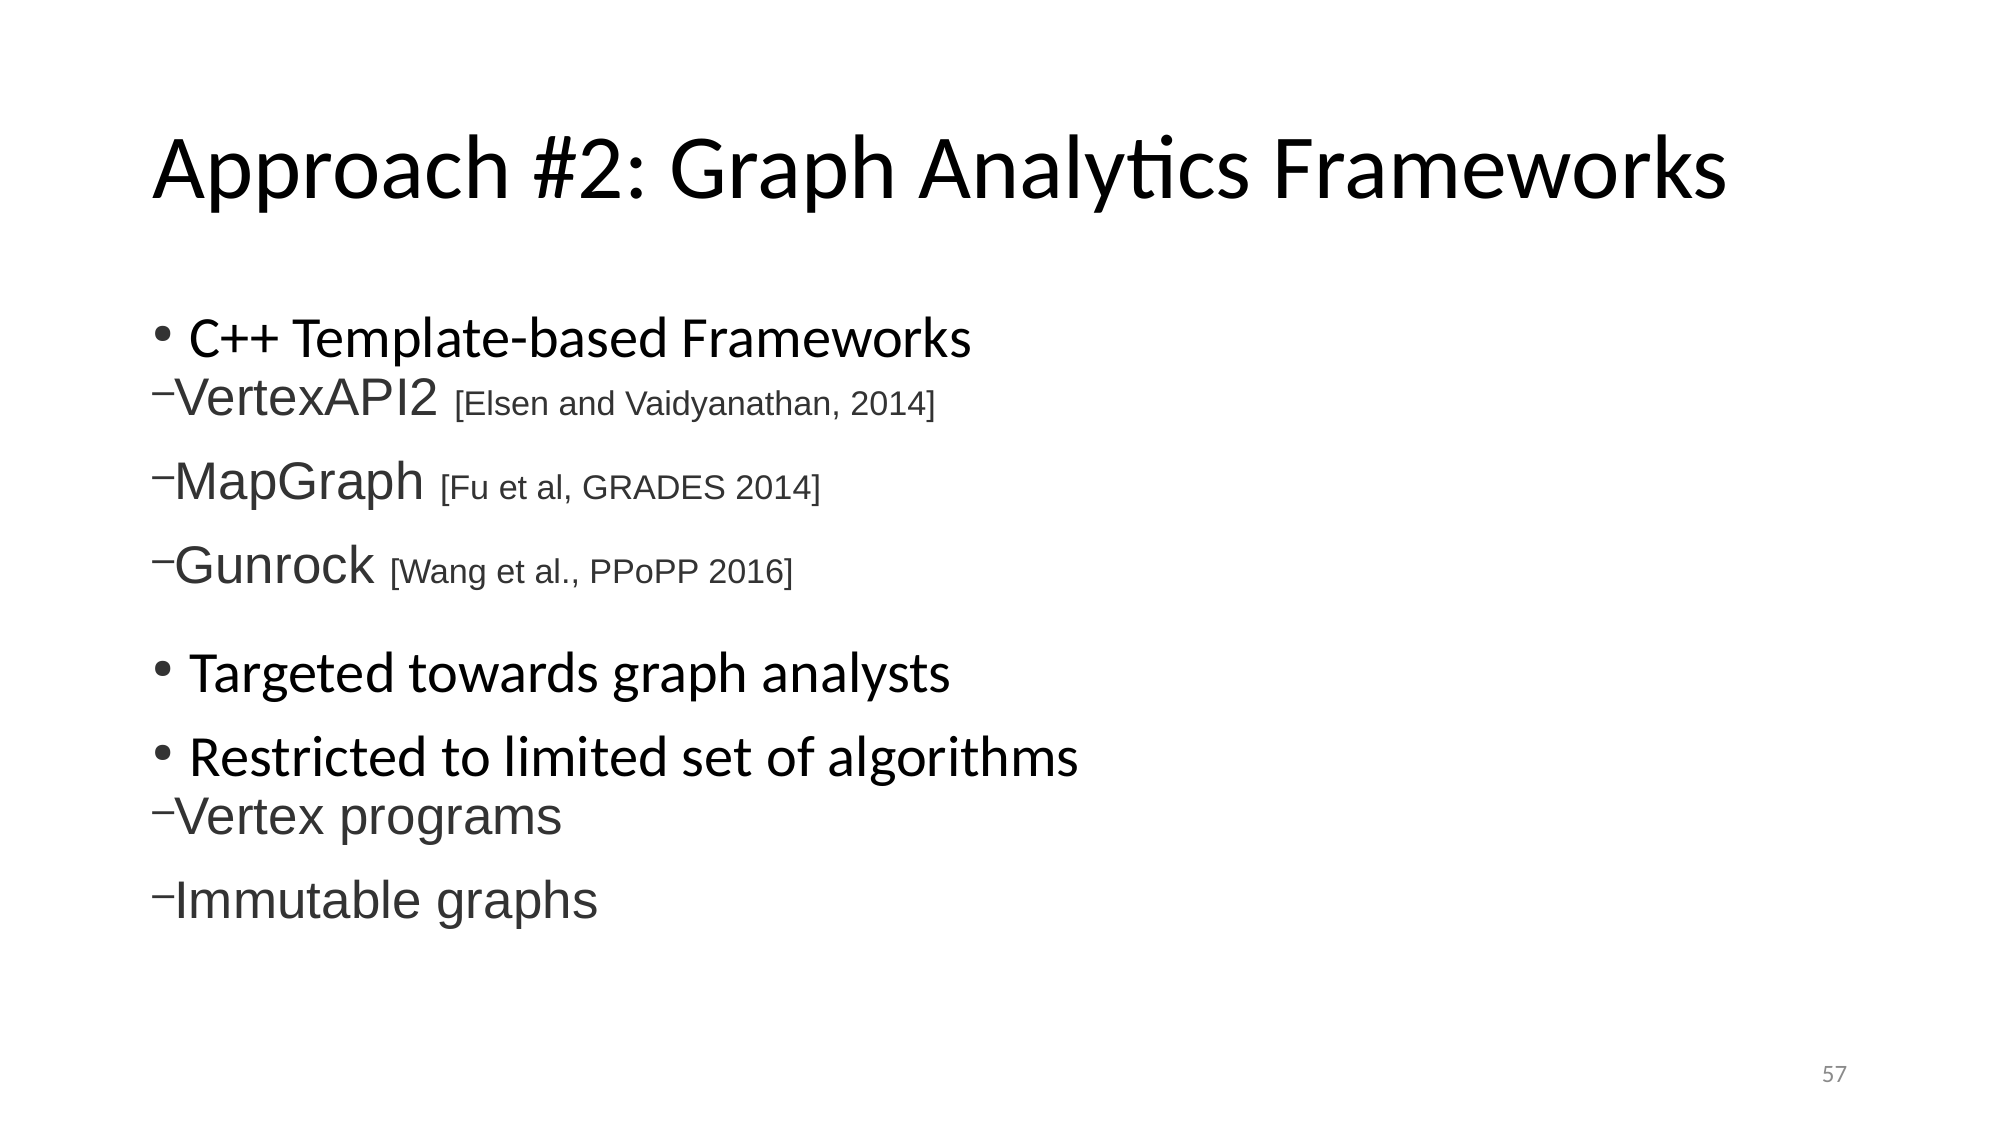

C++ Template-based Frameworks
VertexAPI2 [Elsen and Vaidyanathan, 2014]
MapGraph [Fu et al, GRADES 2014]
Gunrock [Wang et al., PPoPP 2016]
Targeted towards graph analysts
Restricted to limited set of algorithms
Vertex programs
Immutable graphs

Approach #2: Graph Analytics Frameworks
57